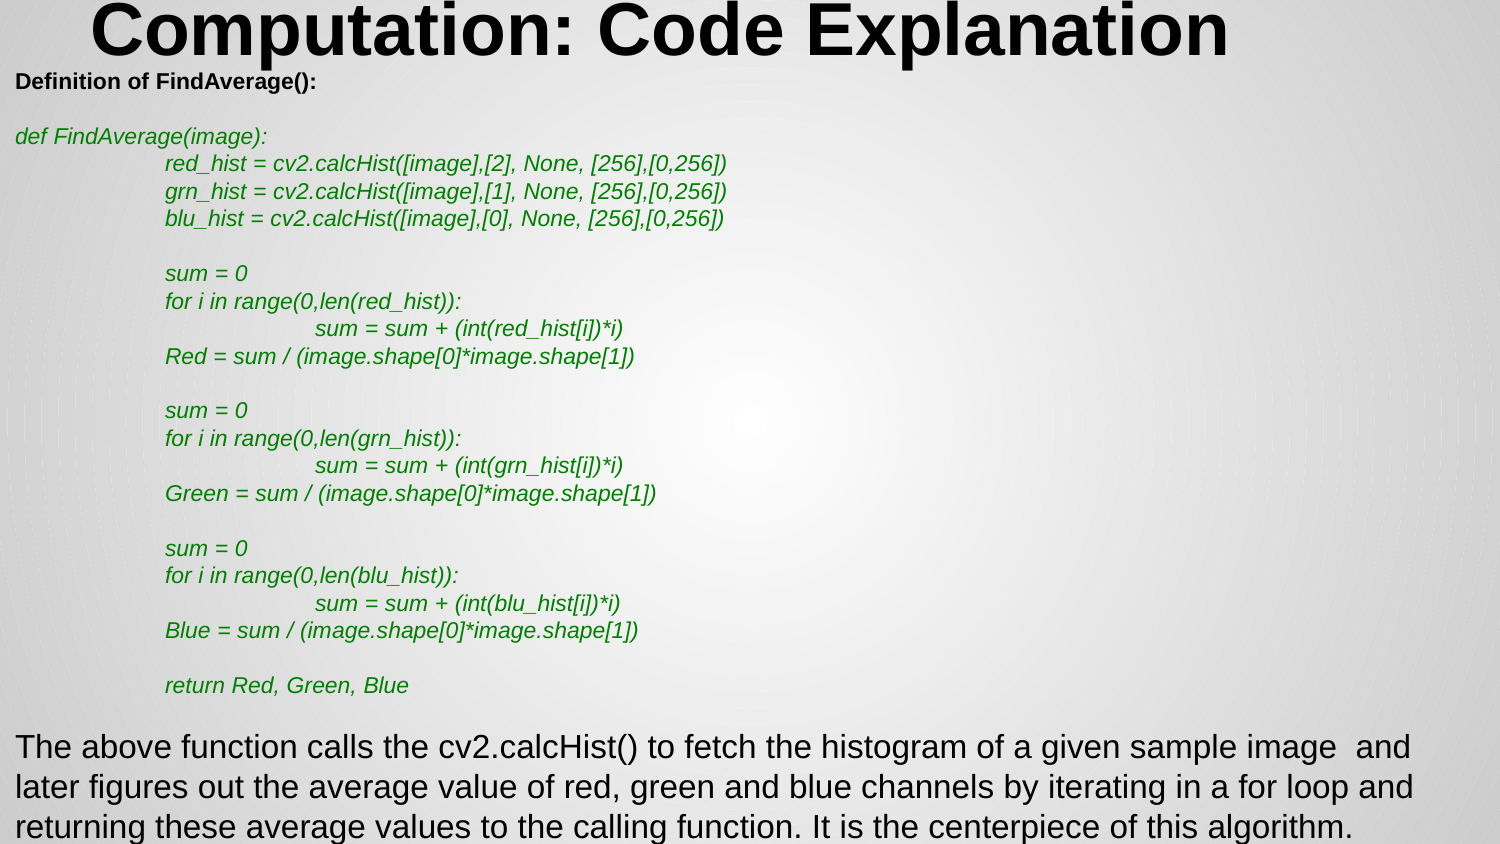

# Computation: Code Explanation
Definition of FindAverage():

def FindAverage(image):
	red_hist = cv2.calcHist([image],[2], None, [256],[0,256])
	grn_hist = cv2.calcHist([image],[1], None, [256],[0,256])
	blu_hist = cv2.calcHist([image],[0], None, [256],[0,256])

	sum = 0
	for i in range(0,len(red_hist)):
		sum = sum + (int(red_hist[i])*i)
	Red = sum / (image.shape[0]*image.shape[1])

	sum = 0
	for i in range(0,len(grn_hist)):
		sum = sum + (int(grn_hist[i])*i)
	Green = sum / (image.shape[0]*image.shape[1])

	sum = 0
	for i in range(0,len(blu_hist)):
		sum = sum + (int(blu_hist[i])*i)
	Blue = sum / (image.shape[0]*image.shape[1])

	return Red, Green, Blue

The above function calls the cv2.calcHist() to fetch the histogram of a given sample image  and later figures out the average value of red, green and blue channels by iterating in a for loop and returning these average values to the calling function. It is the centerpiece of this algorithm.